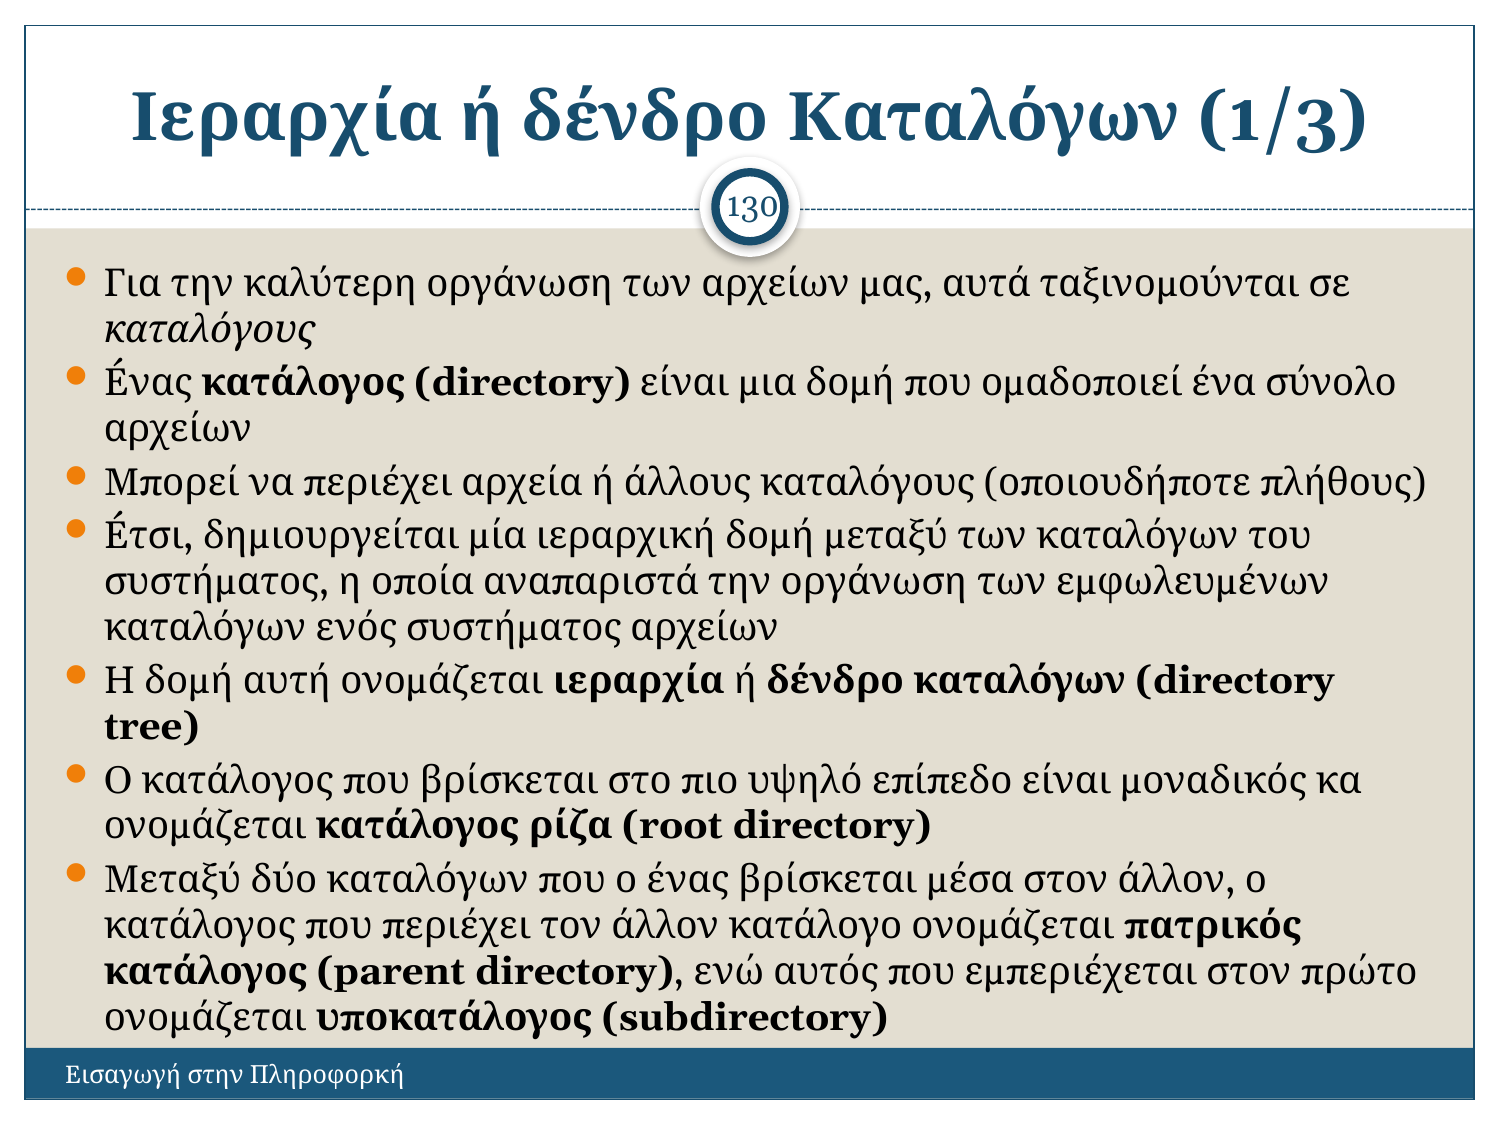

# Ιεραρχία ή δένδρο Καταλόγων (1/3)
130
Για την καλύτερη οργάνωση των αρχείων μας, αυτά ταξινομούνται σε καταλόγους
Ένας κατάλογος (directory) είναι μια δομή που ομαδοποιεί ένα σύνολο αρχείων
Μπορεί να περιέχει αρχεία ή άλλους καταλόγους (οποιουδήποτε πλήθους)
Έτσι, δημιουργείται μία ιεραρχική δομή μεταξύ των καταλόγων του συστήματος, η οποία αναπαριστά την οργάνωση των εμφωλευμένων καταλόγων ενός συστήματος αρχείων
Η δομή αυτή ονομάζεται ιεραρχία ή δένδρο καταλόγων (directory tree)
Ο κατάλογος που βρίσκεται στο πιο υψηλό επίπεδο είναι μοναδικός κα ονομάζεται κατάλογος ρίζα (root directory)
Μεταξύ δύο καταλόγων που ο ένας βρίσκεται μέσα στον άλλον, ο κατάλογος που περιέχει τον άλλον κατάλογο ονομάζεται πατρικός κατάλογος (parent directory), ενώ αυτός που εμπεριέχεται στον πρώτο ονομάζεται υποκατάλογος (subdirectory)

Εισαγωγή στην Πληροφορκή